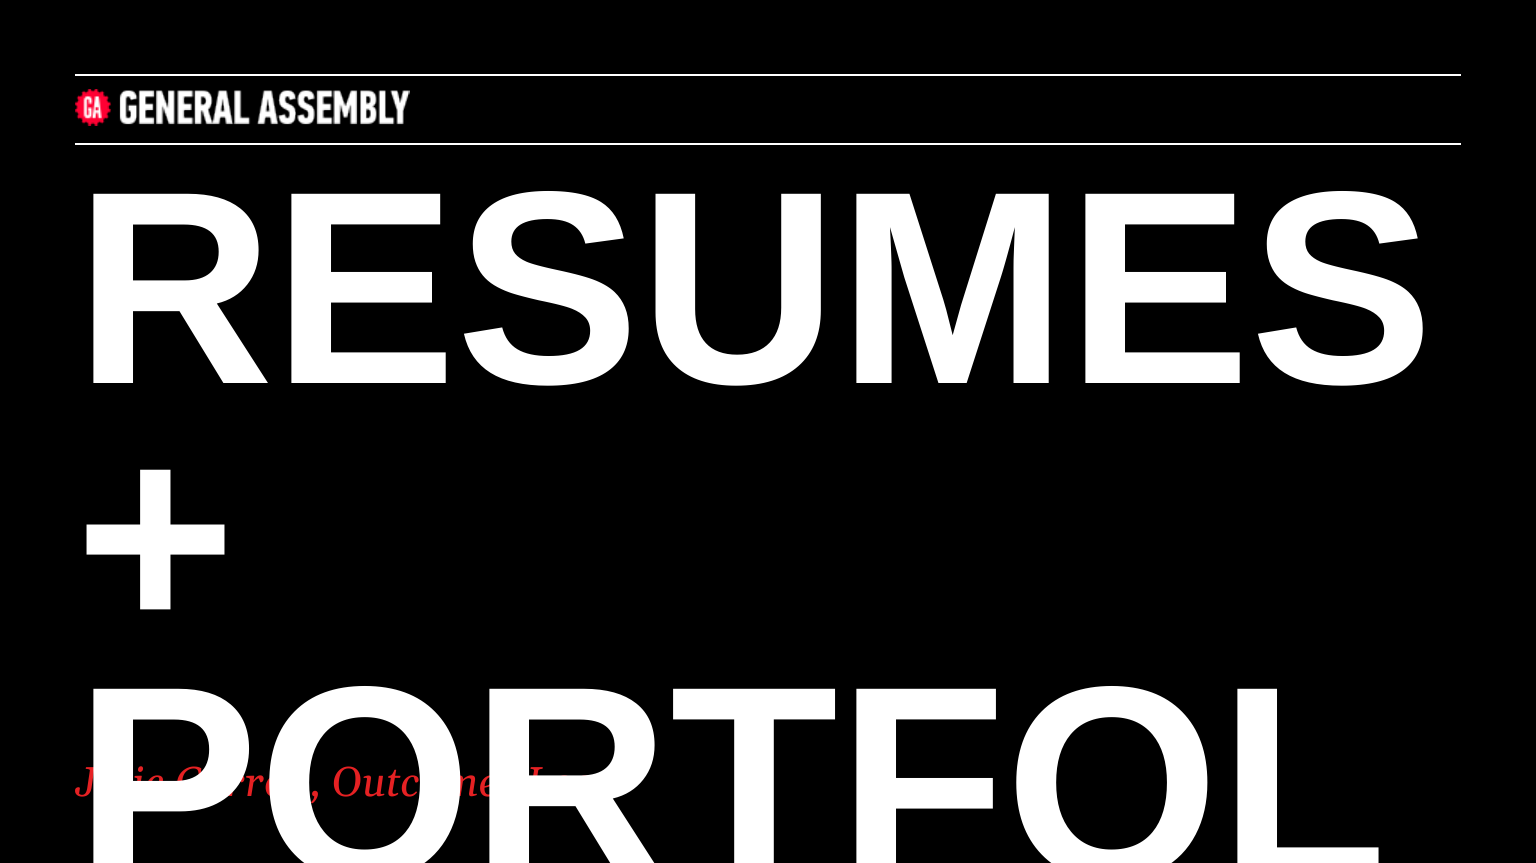

RESUMES + PORTFOLIOS
Julie Carroll, Outcomes Lead